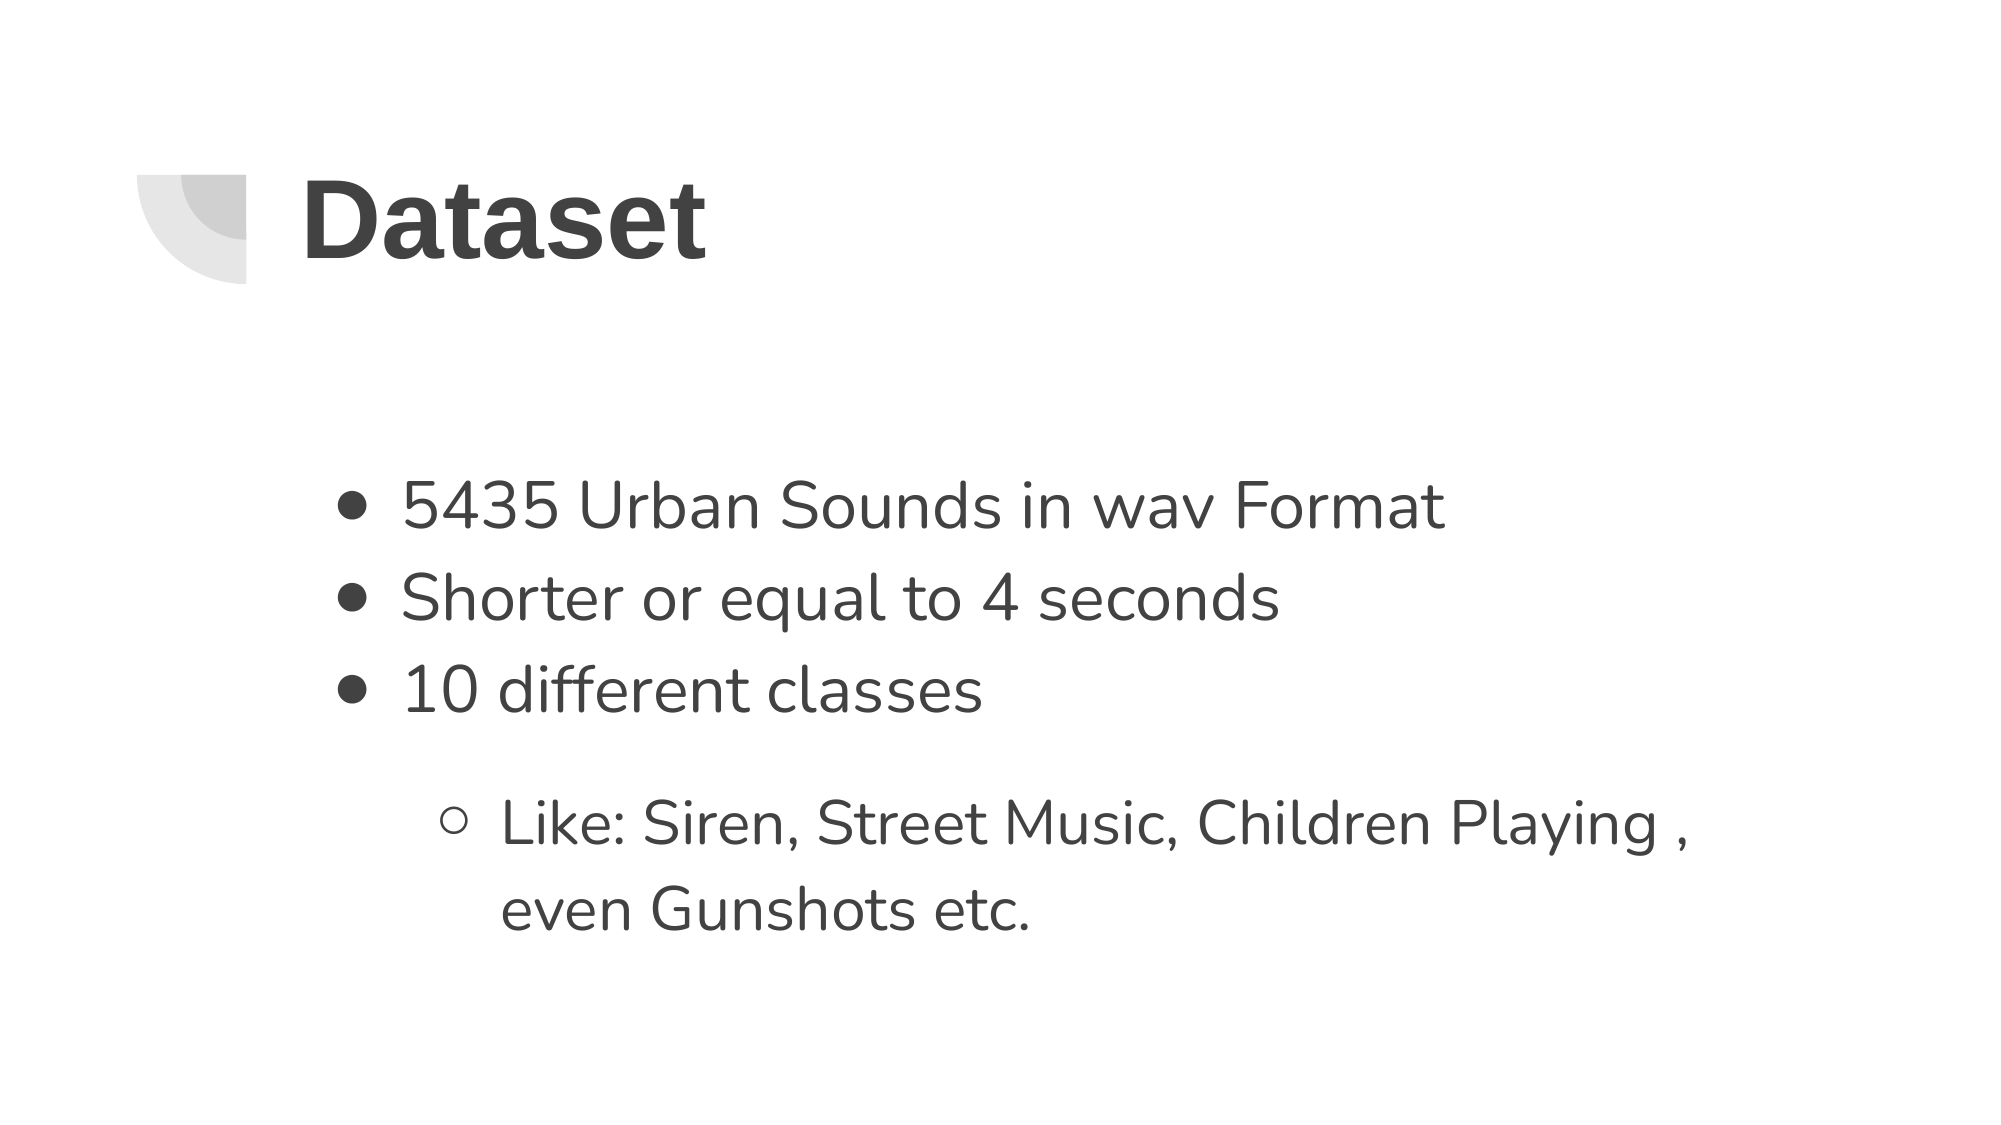

# Dataset
5435 Urban Sounds in wav Format
Shorter or equal to 4 seconds
10 different classes
Like: Siren, Street Music, Children Playing , even Gunshots etc.